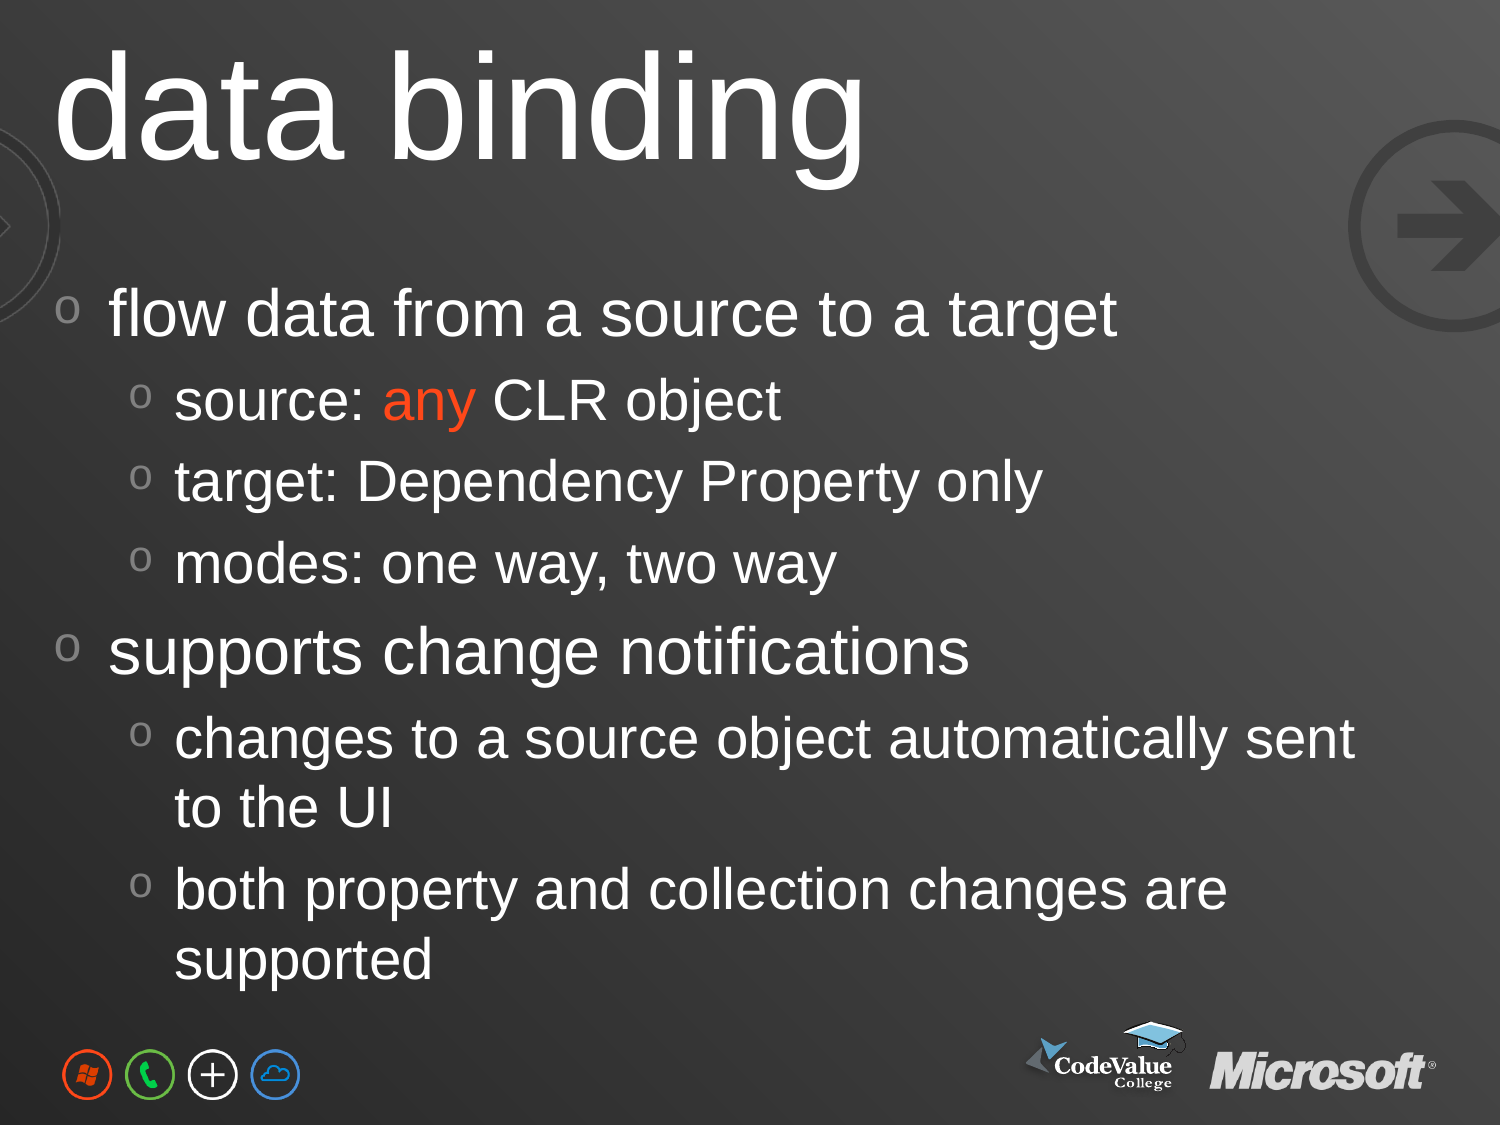

# data binding

flow data from a source to a target
source: any CLR object
target: Dependency Property only
modes: one way, two way
supports change notifications
changes to a source object automatically sent to the UI
both property and collection changes are supported